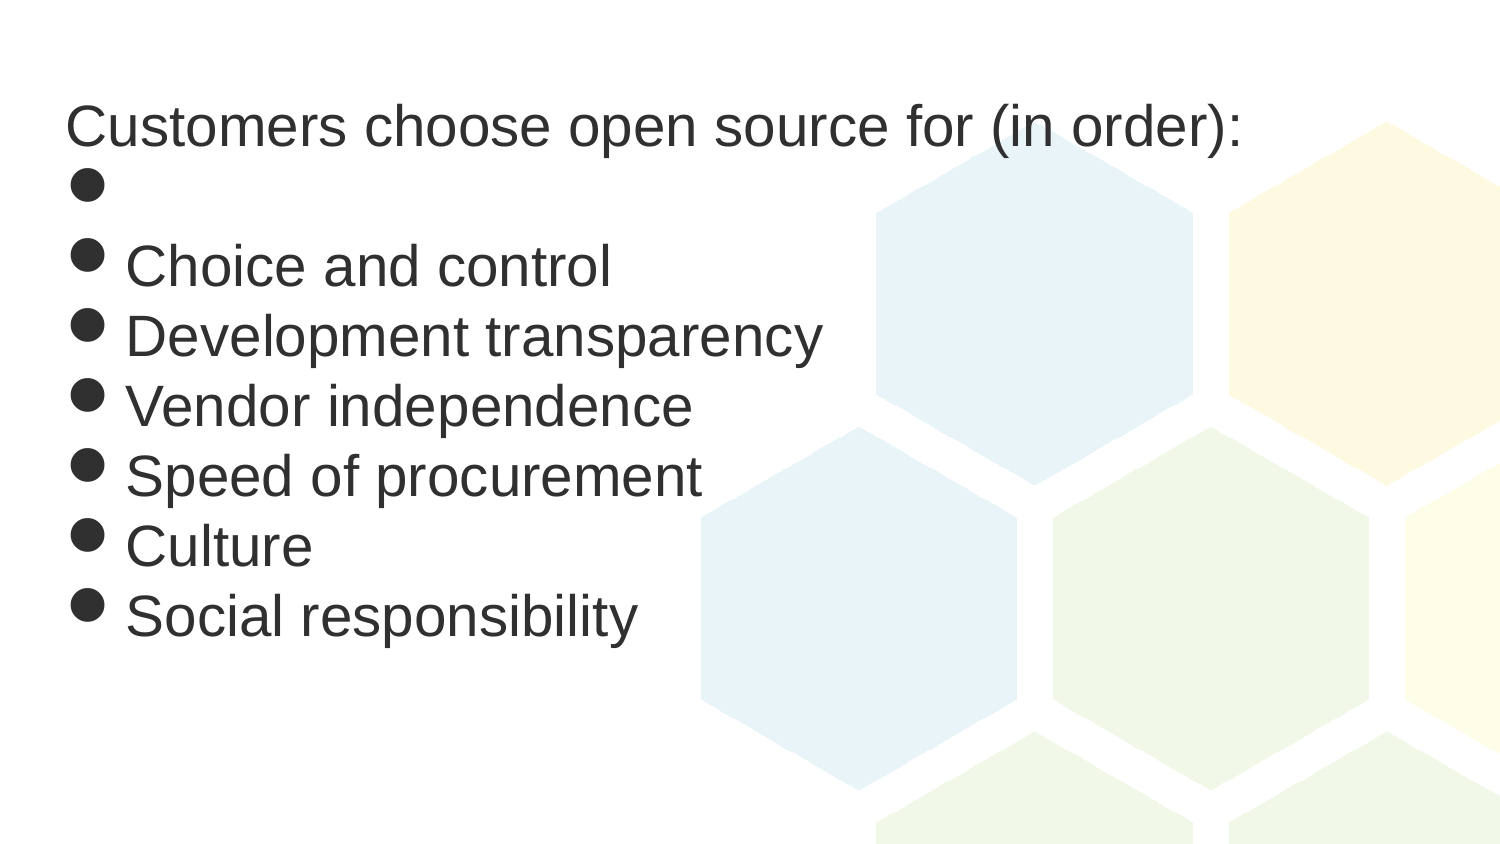

Customers choose open source for (in order):

Choice and control
Development transparency
Vendor independence
Speed of procurement
Culture
Social responsibility